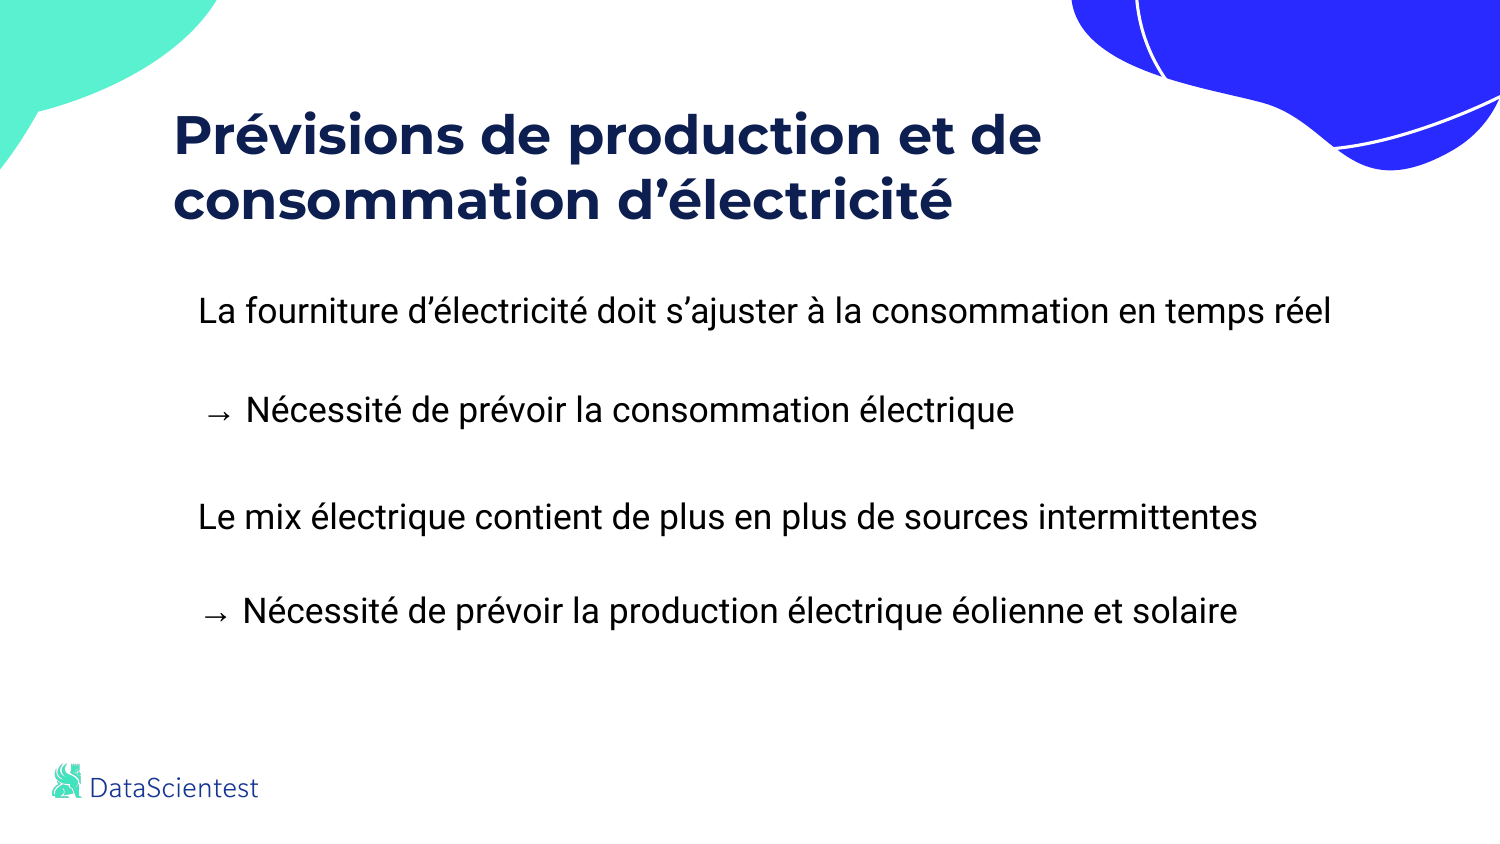

# Prévisions de production et de consommation d’électricité
La fourniture d’électricité doit s’ajuster à la consommation en temps réel
→ Nécessité de prévoir la consommation électrique
Le mix électrique contient de plus en plus de sources intermittentes
→ Nécessité de prévoir la production électrique éolienne et solaire